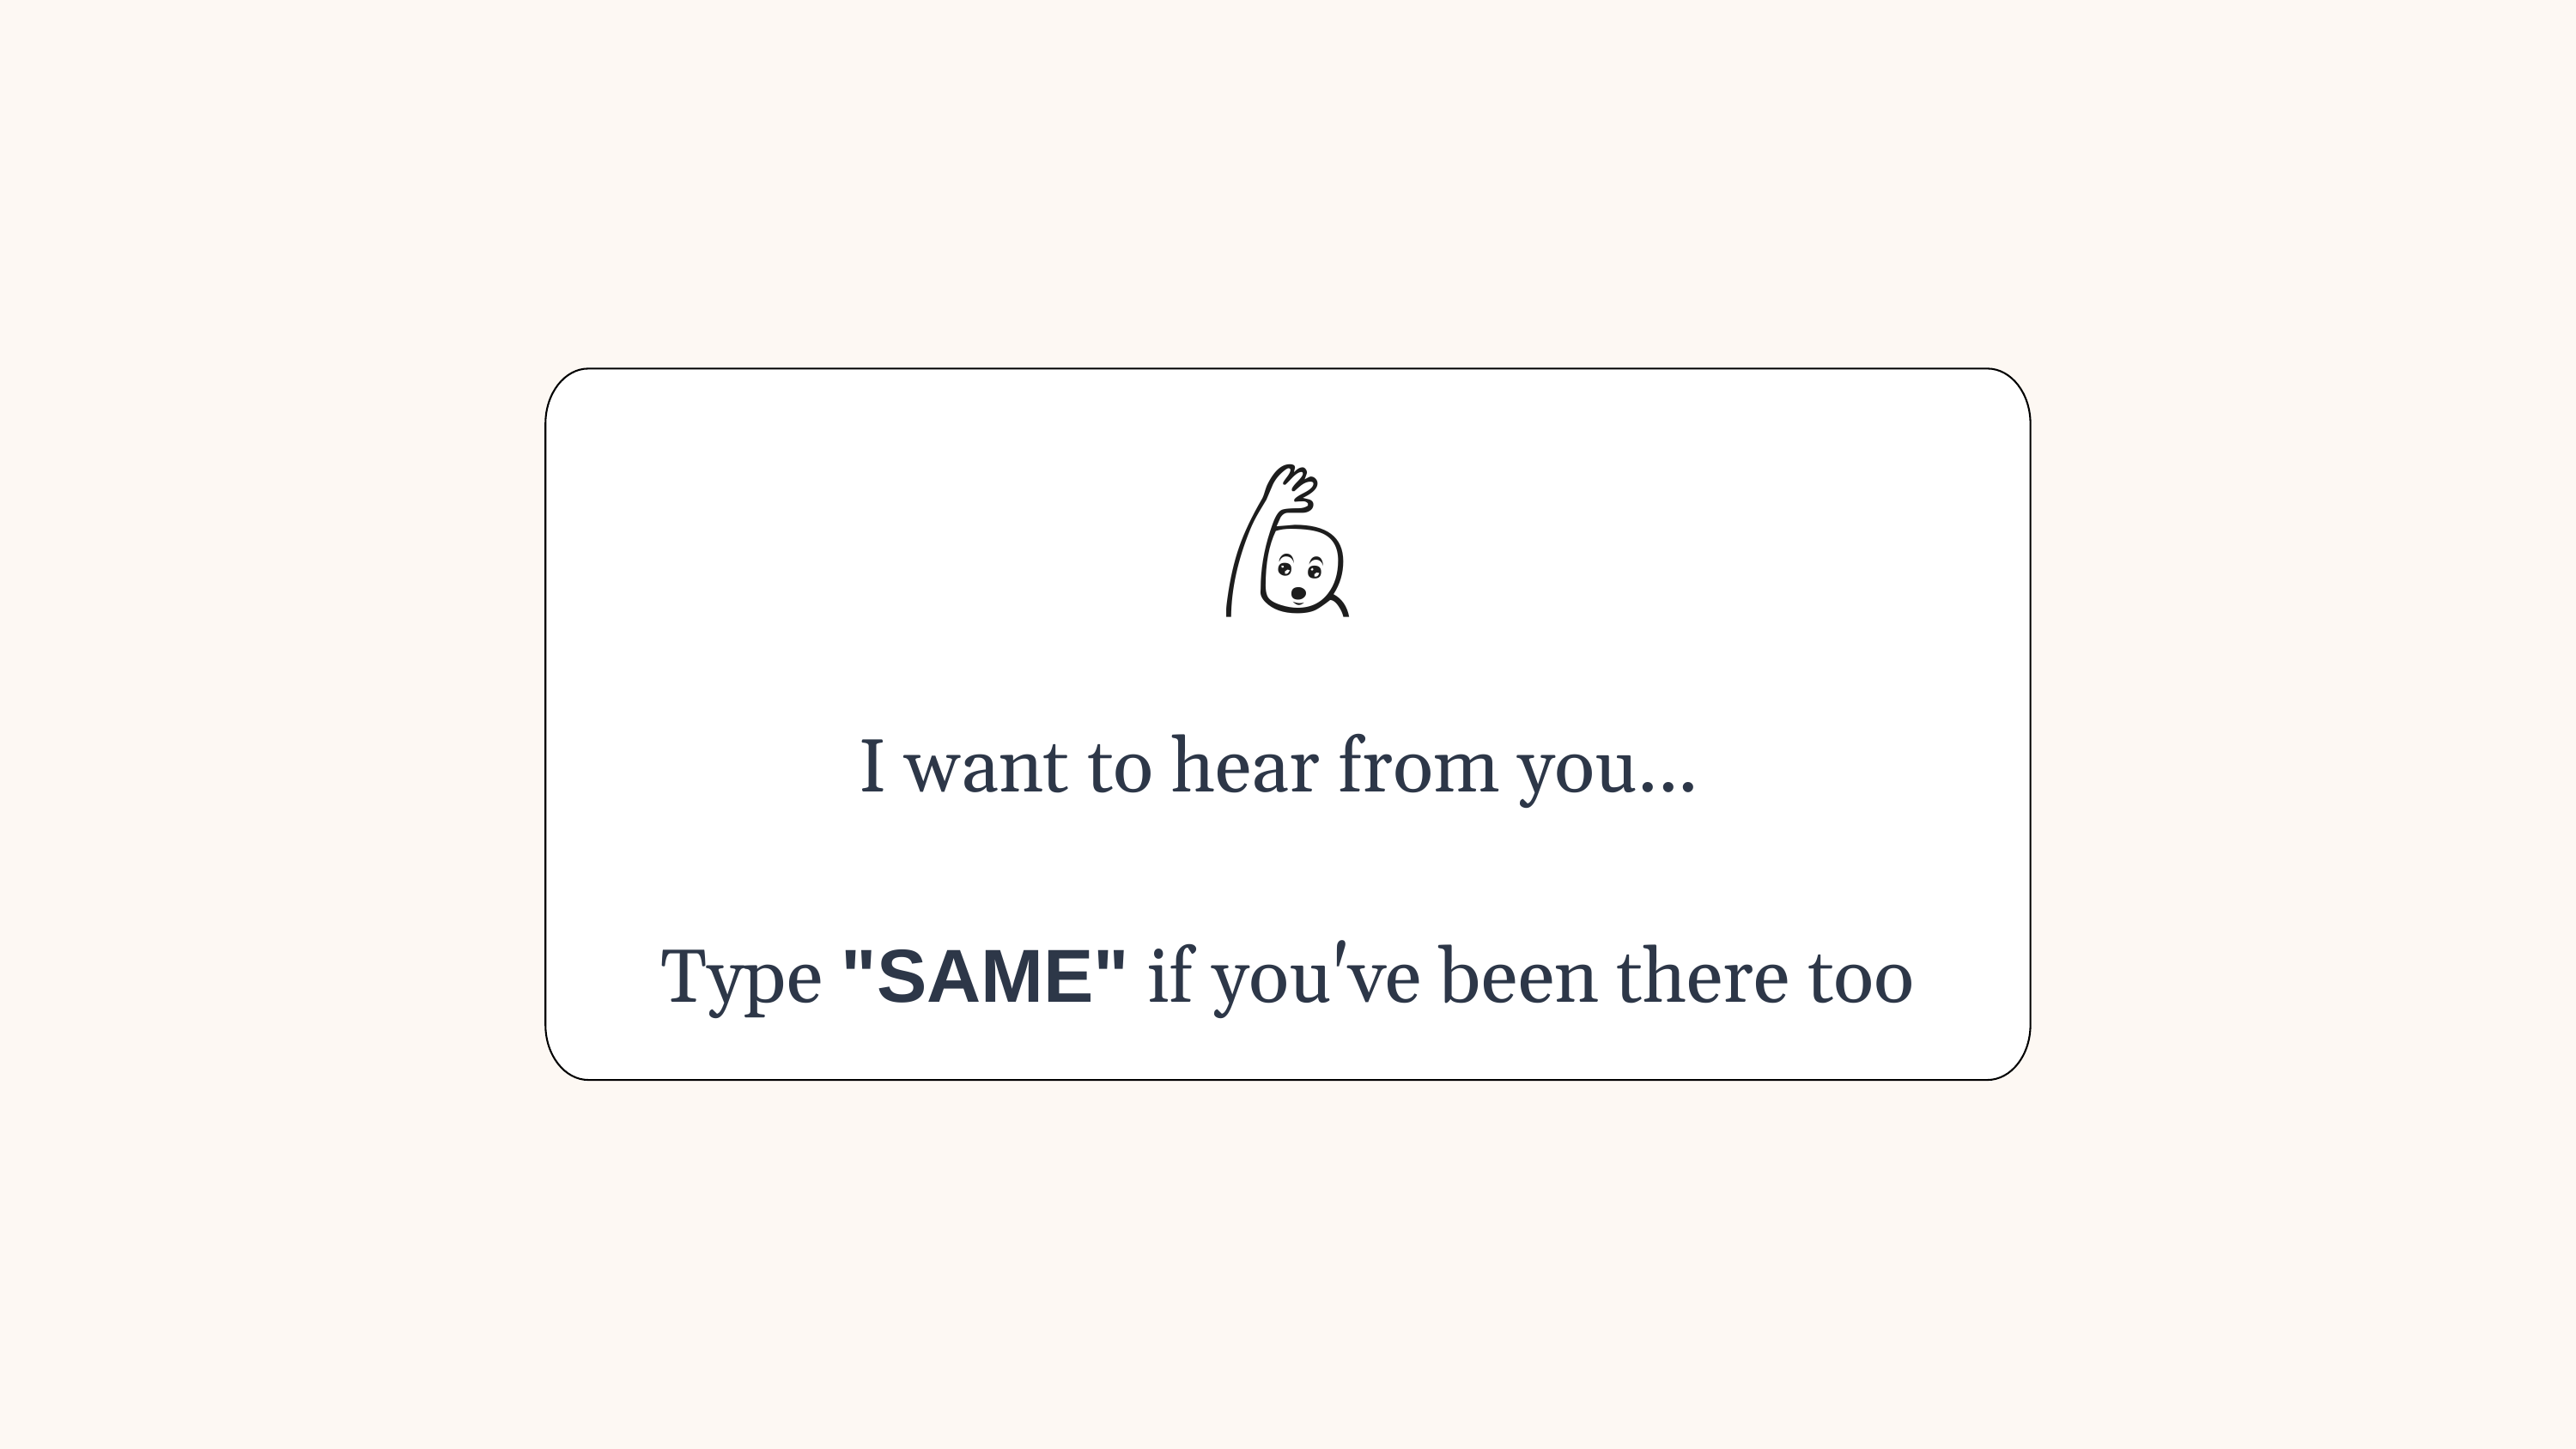

🙋
I want to hear from you...

Type "SAME" if you've been there too